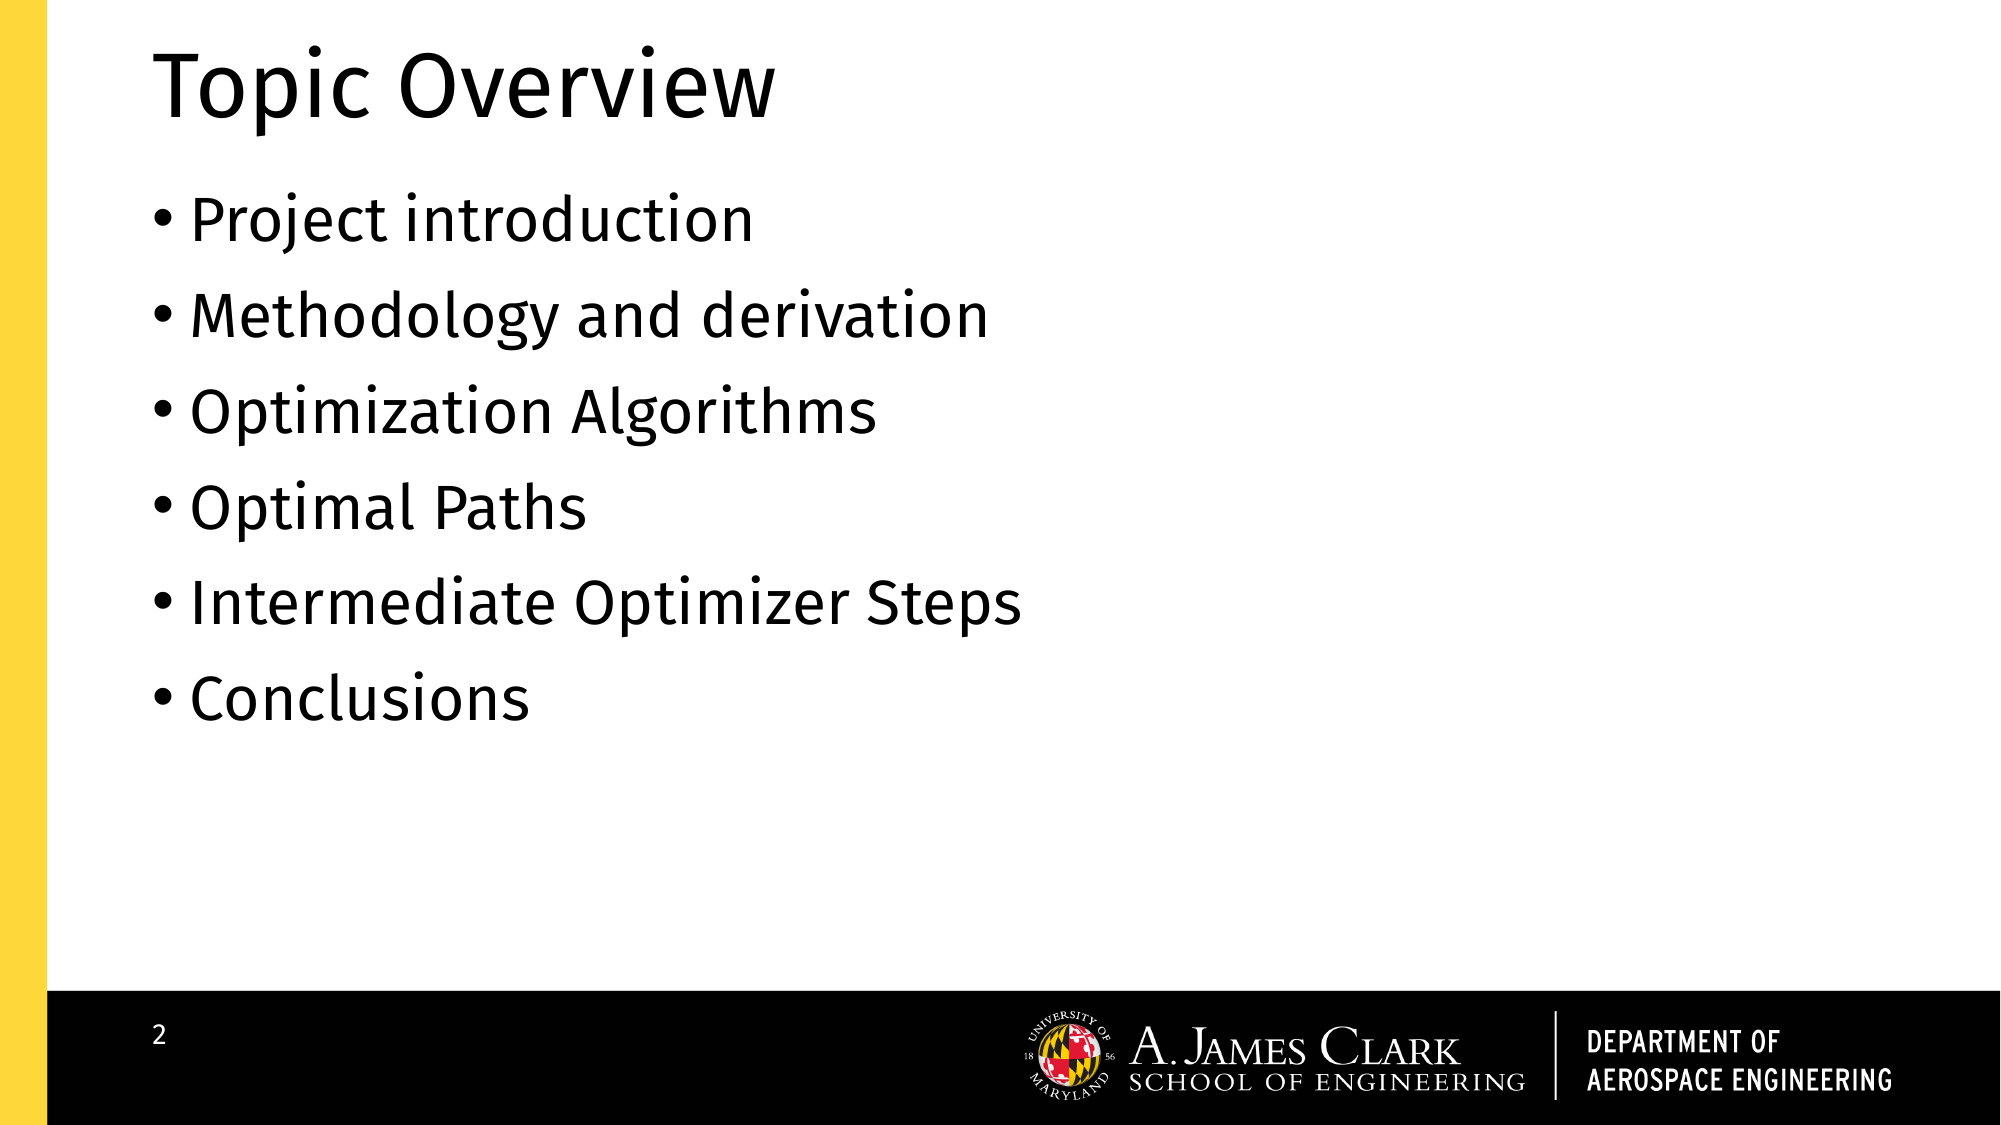

# Topic Overview
Project introduction
Methodology and derivation
Optimization Algorithms
Optimal Paths
Intermediate Optimizer Steps
Conclusions
Goal: can we develop a STL-based routine to automatically detect anomalous maritime behavior?
2